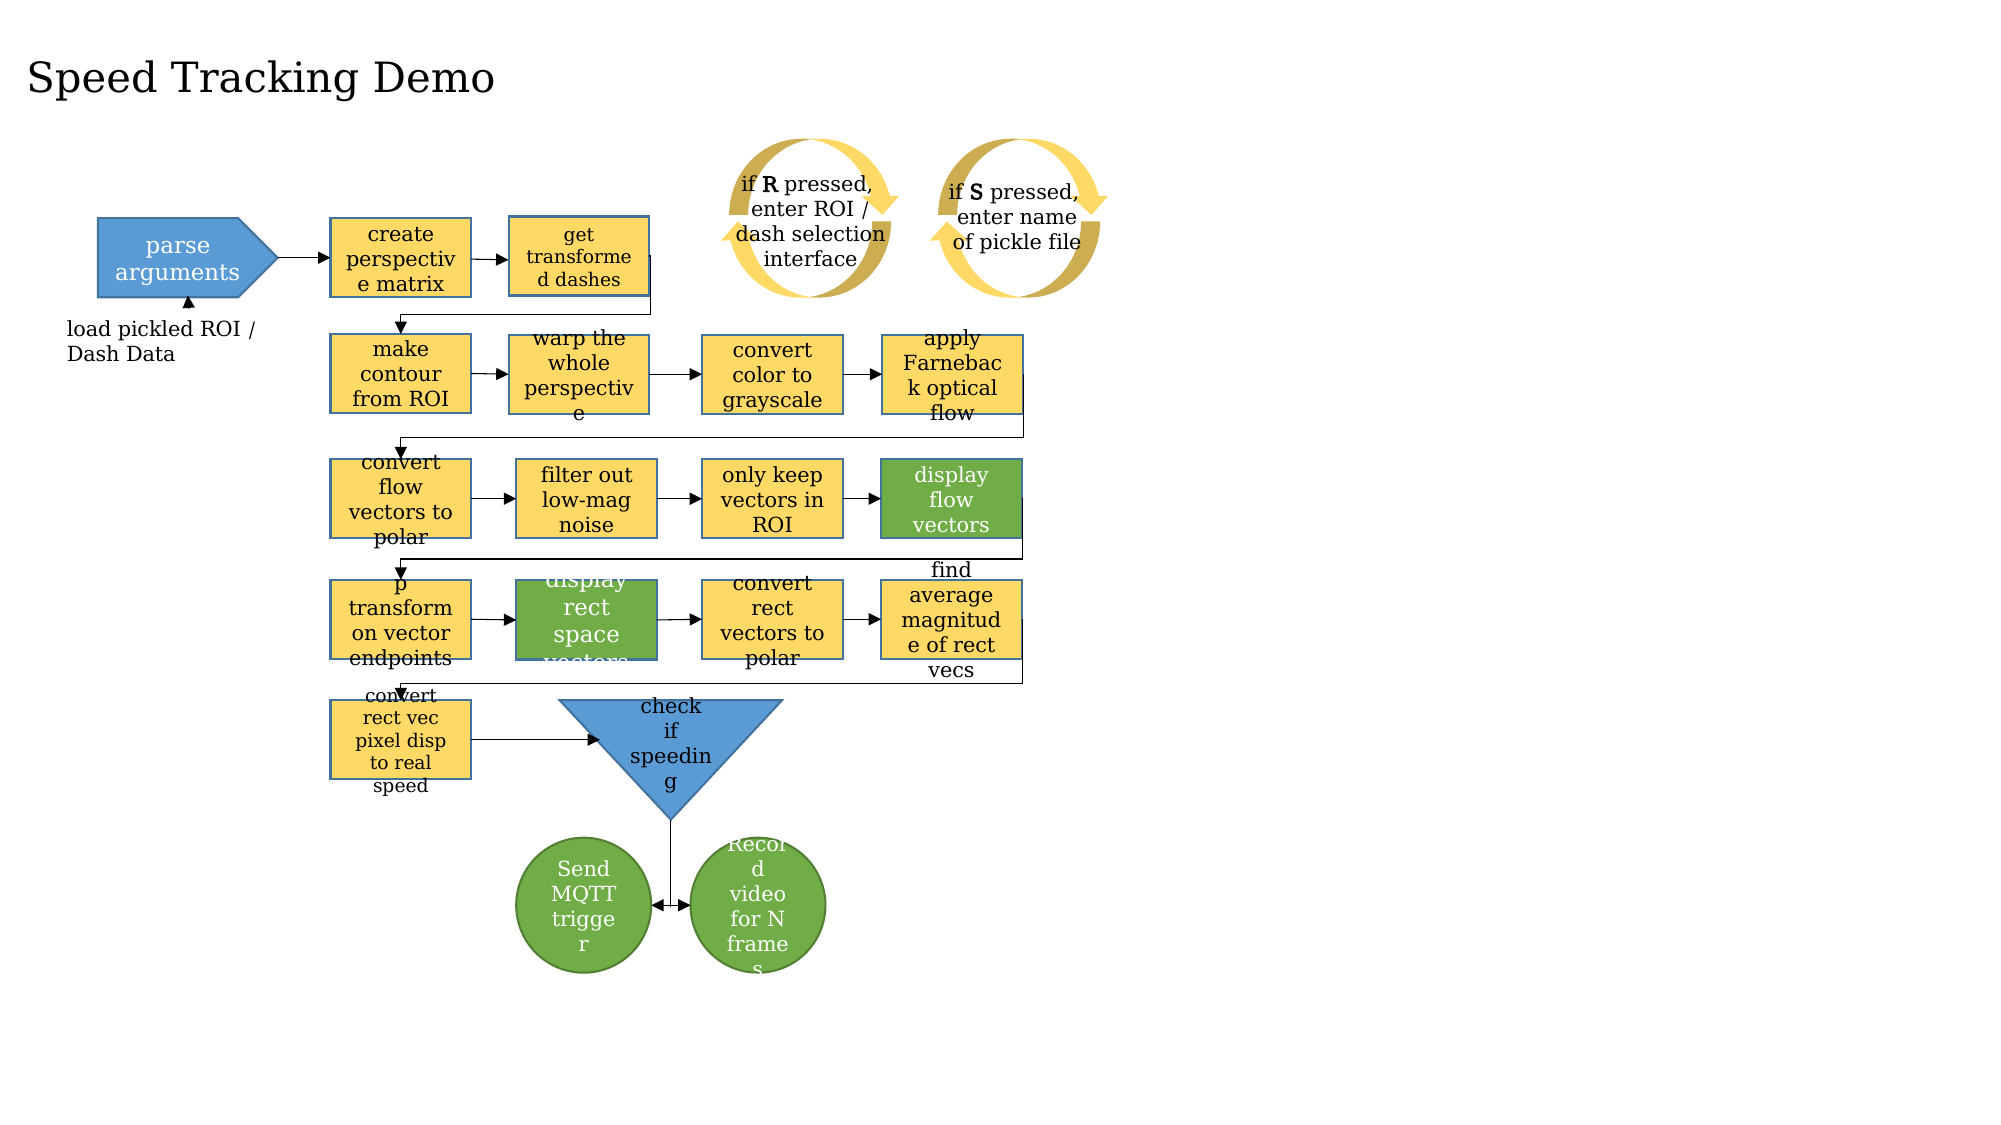

Speed Tracking Demo

if R pressed,
enter ROI /
dash selection
interface

if S pressed,
enter name of pickle file
get transformed dashes
parse arguments
create perspective matrix
load pickled ROI / Dash Data
make contour from ROI
apply Farneback optical flow
convert color to grayscale
warp the whole perspective
display flow vectors
convert flow vectors to polar
filter out low-mag noise
only keep vectors in ROI
convert rect vectors to polar
find average magnitude of rect vecs
p transform on vector endpoints
display rect space vectors

check if speeding
Send MQTT trigger
Record video for N frames
convert rect vec pixel disp to real speed